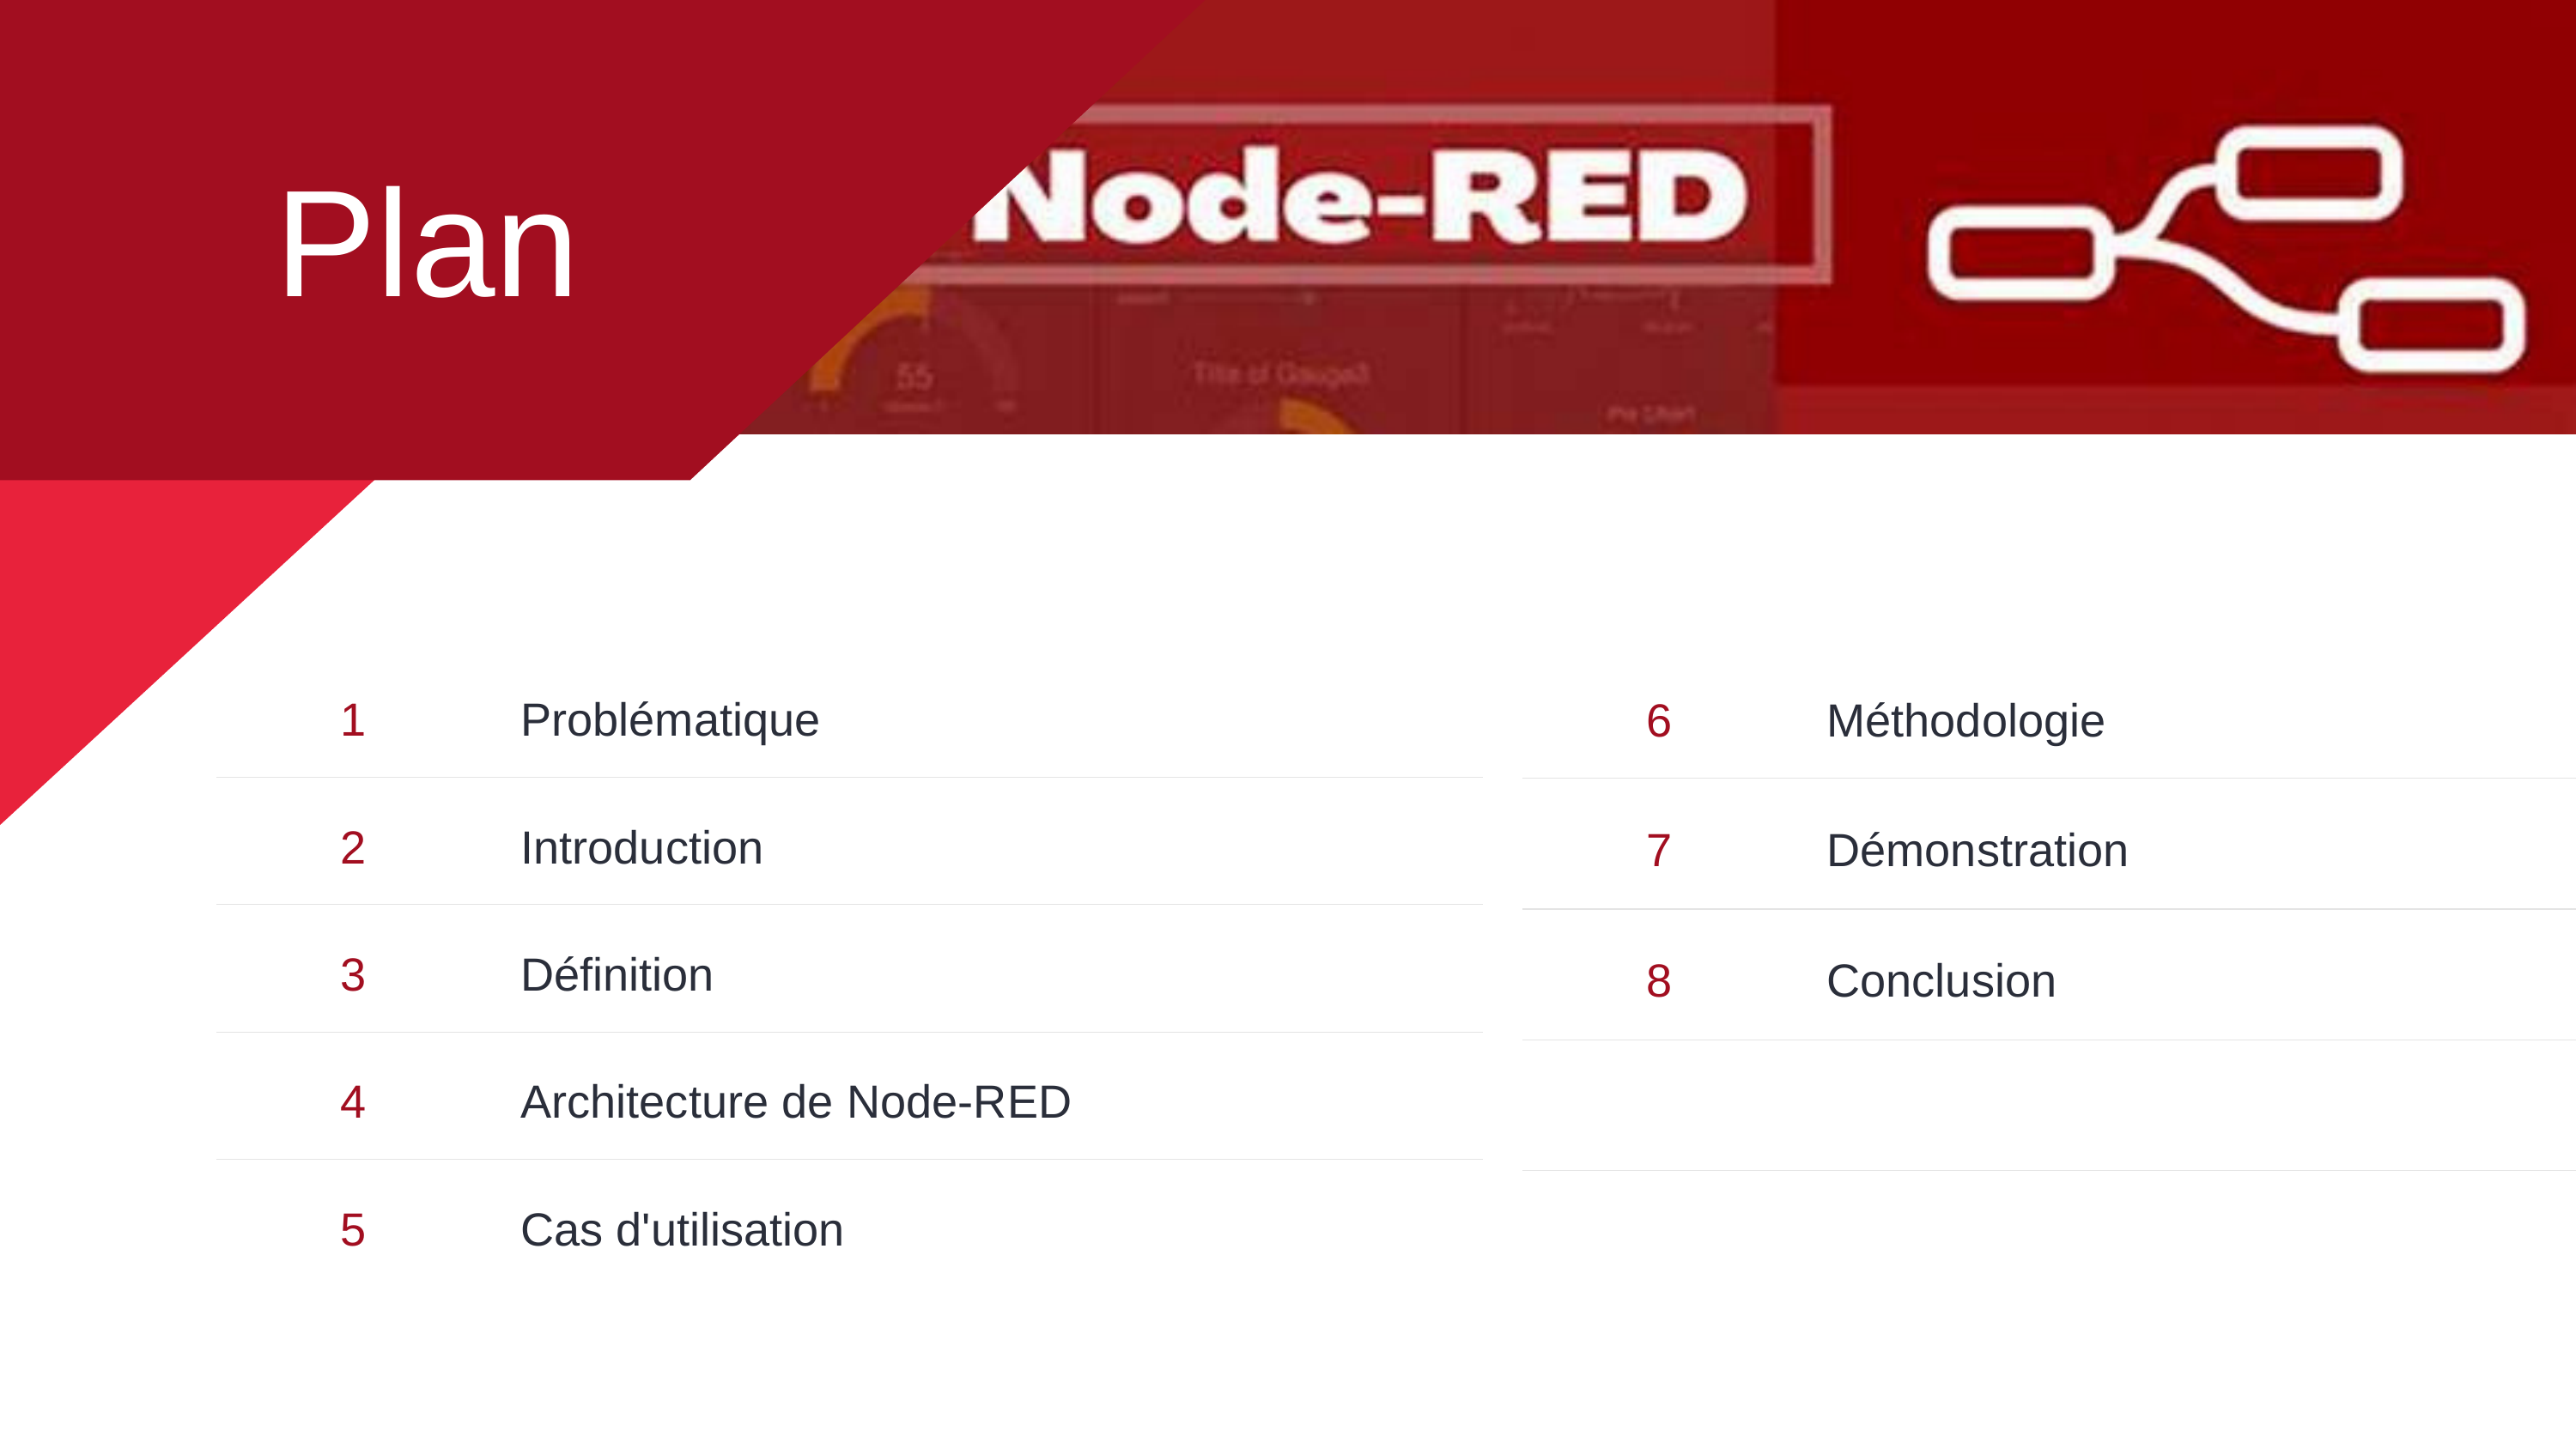

Plan

| 1 | Problématique |
| --- | --- |
| 2 | Introduction |
| 3 | Définition |
| 4 | Architecture de Node-RED |
| 5 | Cas d'utilisation |
| 6 | Méthodologie |
| --- | --- |
| 7 | Démonstration |
| 8 | Conclusion |
|  |  |
|  |  |